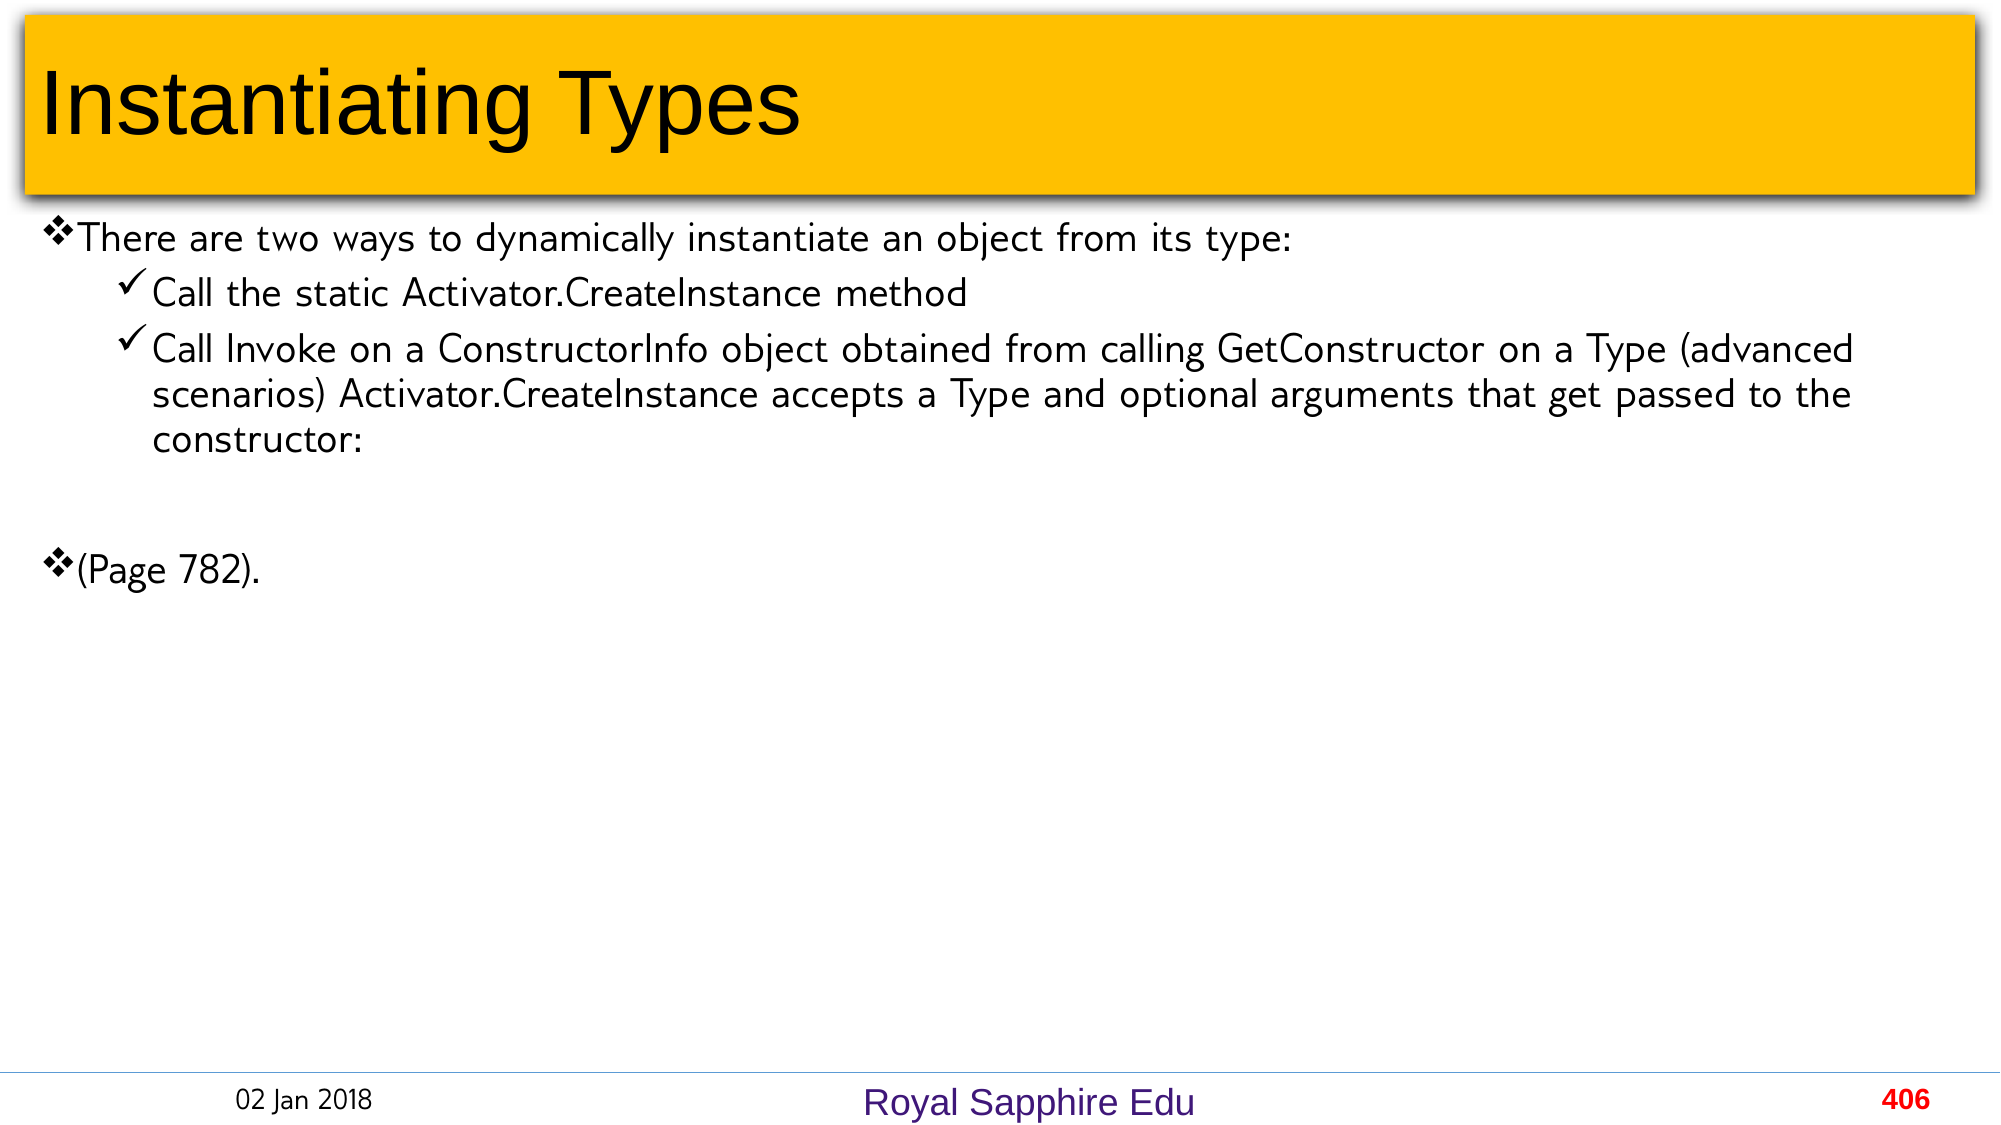

# Instantiating Types
There are two ways to dynamically instantiate an object from its type:
Call the static Activator.CreateInstance method
Call Invoke on a ConstructorInfo object obtained from calling GetConstructor on a Type (advanced scenarios) Activator.CreateInstance accepts a Type and optional arguments that get passed to the constructor:

(Page 782).
02 Jan 2018
406